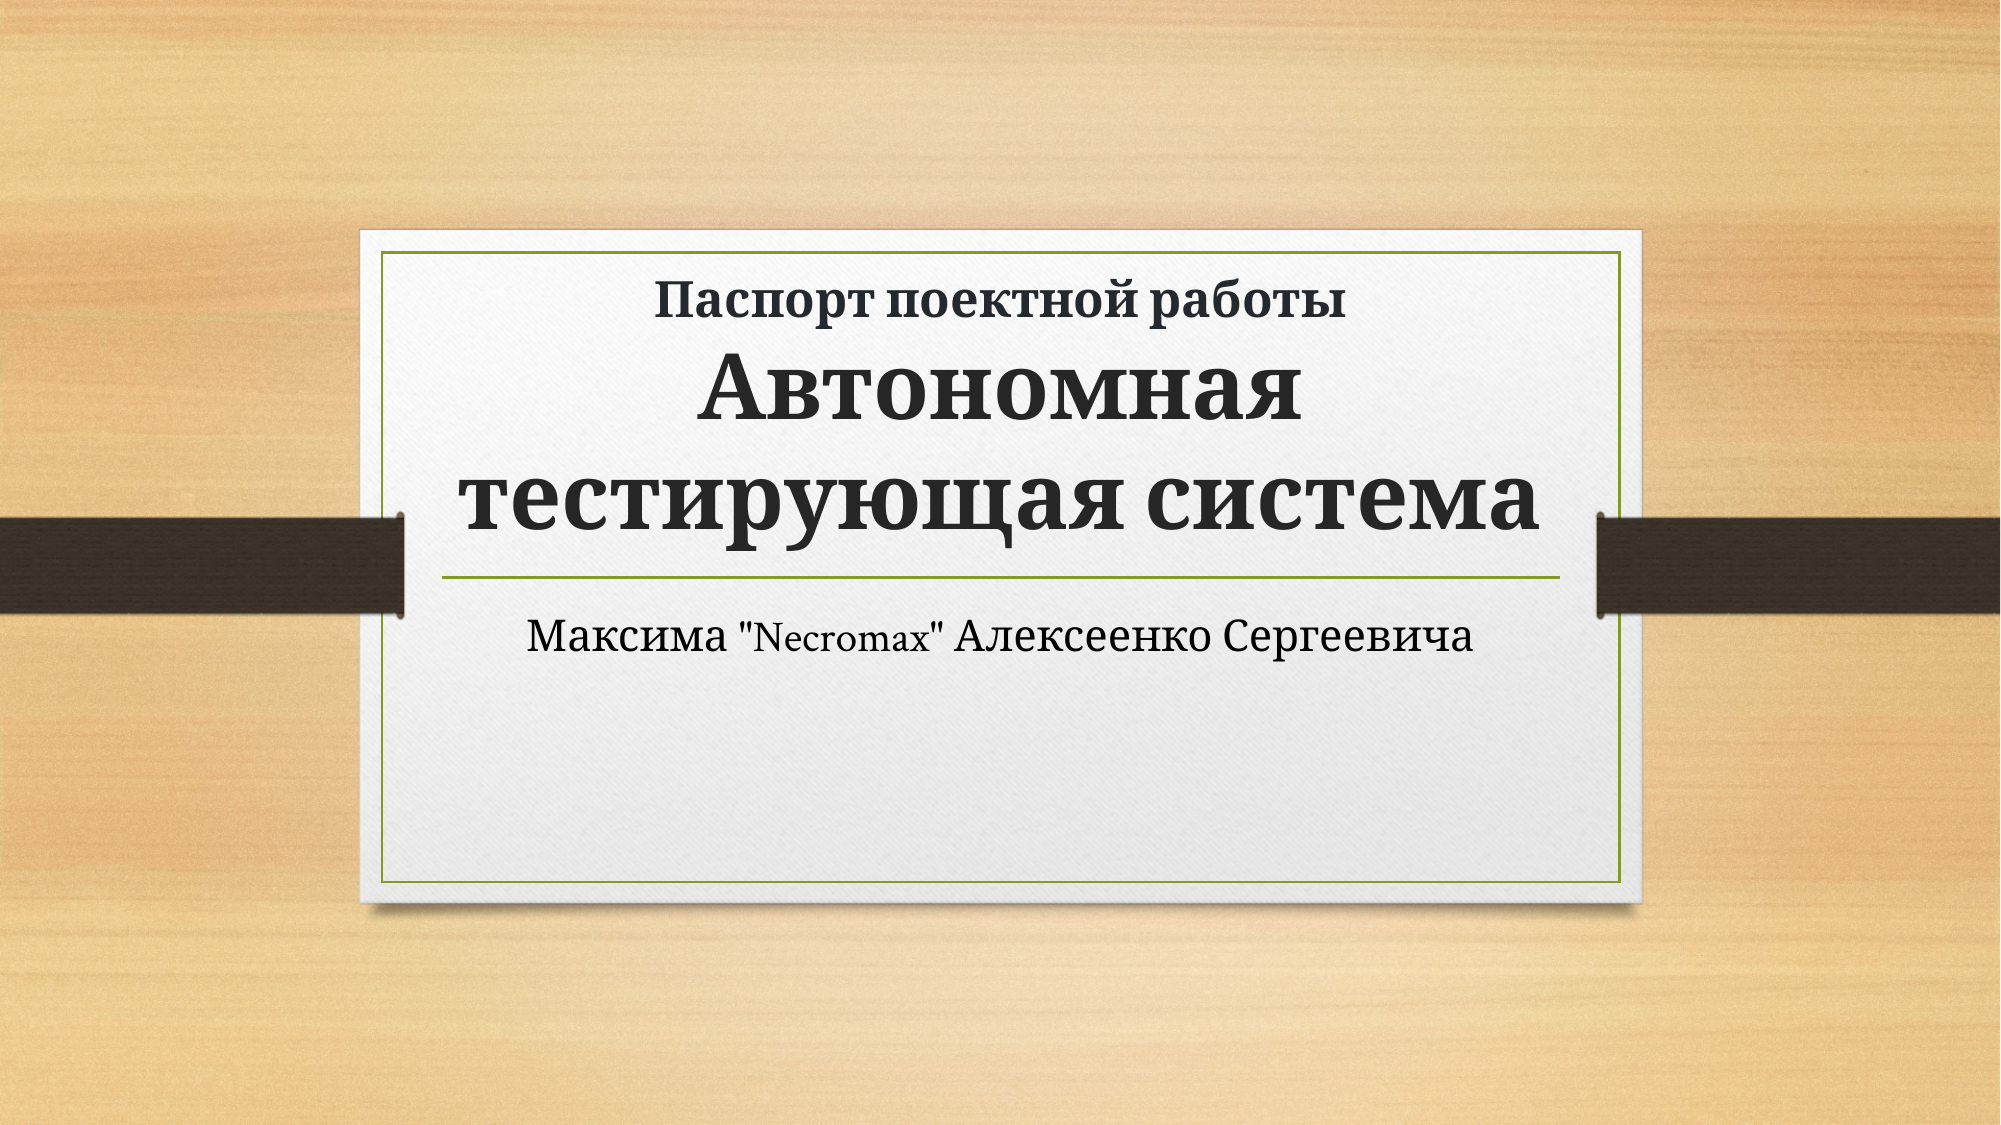

Паспорт поектной работы
# Автономная тестирующая система
Максима "Necromax" Алексеенко Сергеевича